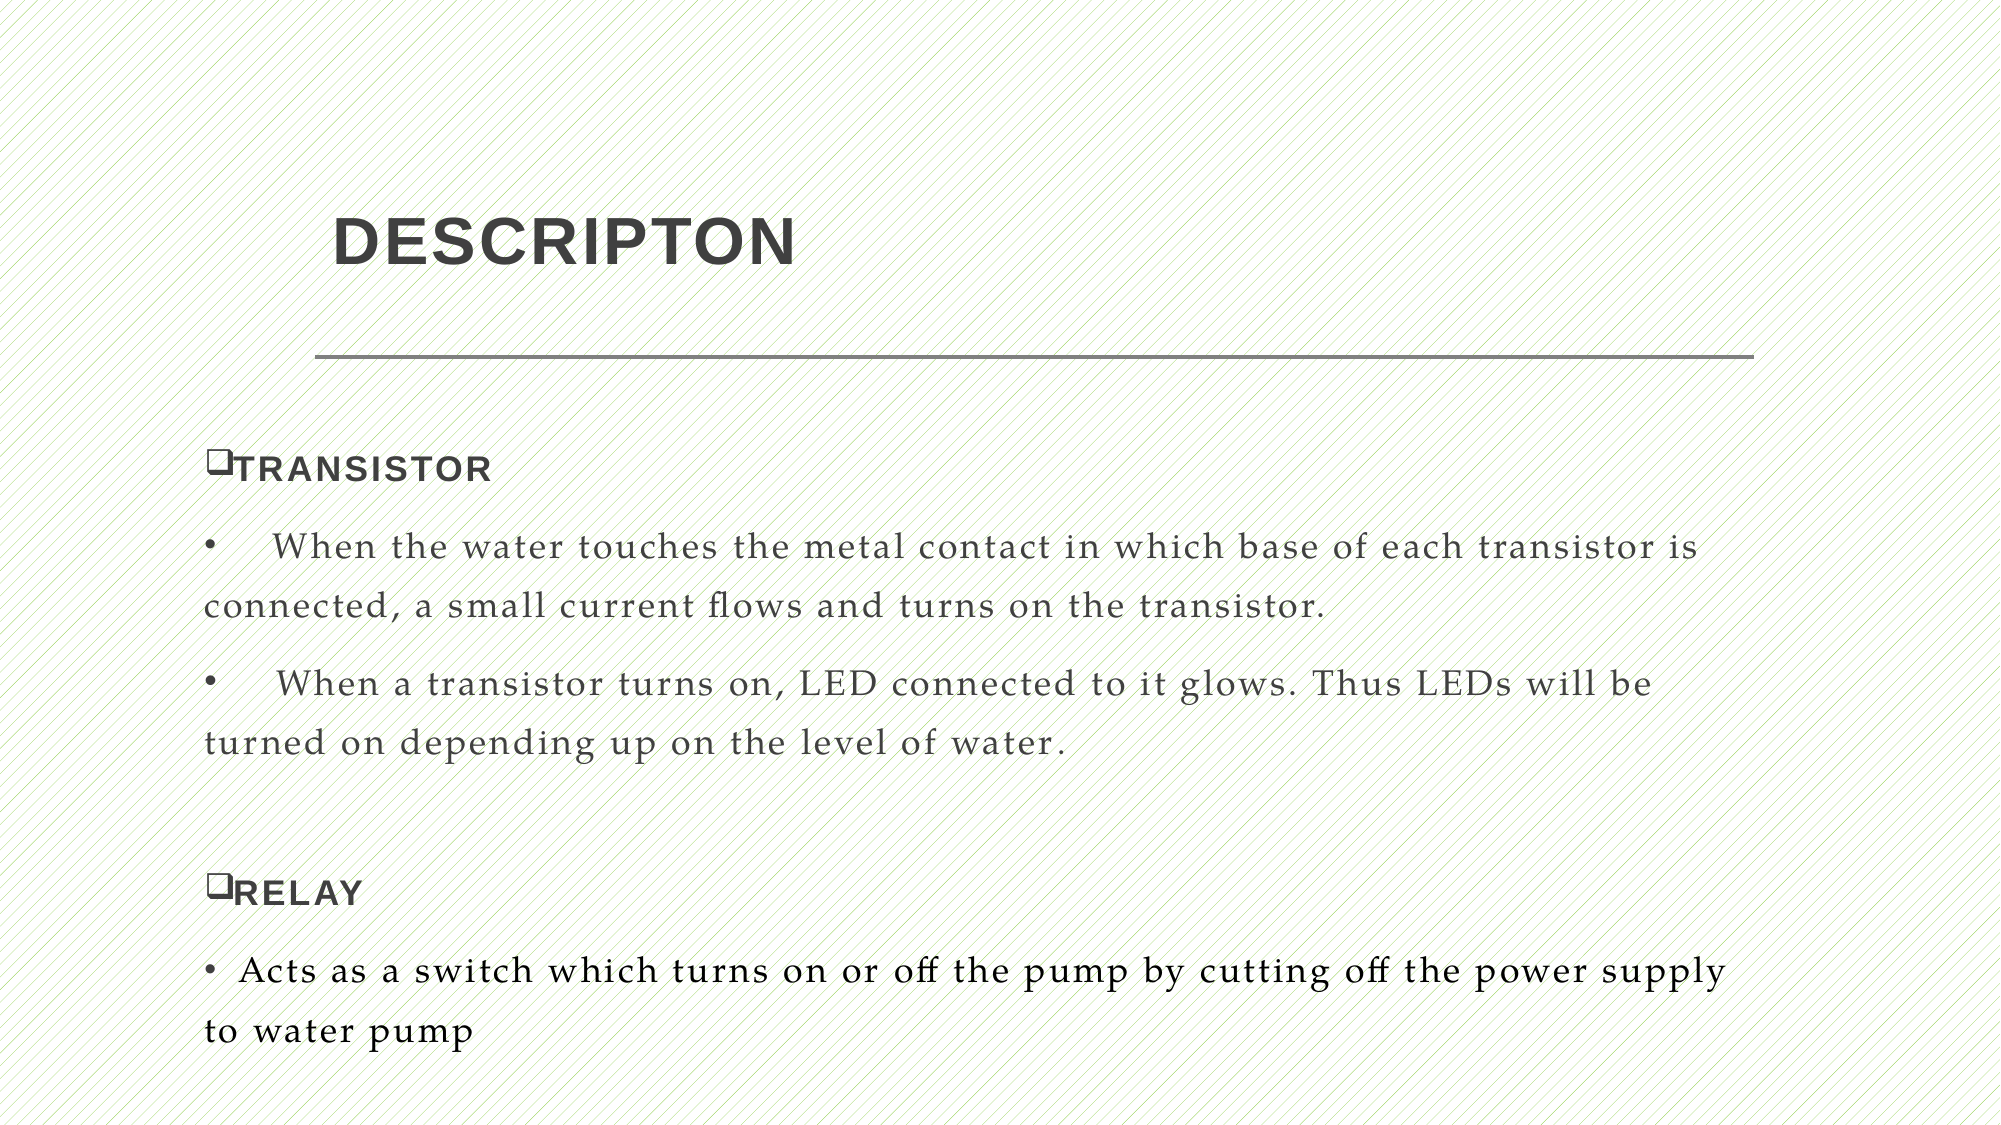

# DESCRIPTON
TRANSISTOR
     When the water touches the metal contact in which base of each transistor is connected, a small current flows and turns on the transistor.
     When a transistor turns on, LED connected to it glows. Thus LEDs will be turned on depending up on the level of water.

RELAY
  Acts as a switch which turns on or off the pump by cutting off the power supply to water pump